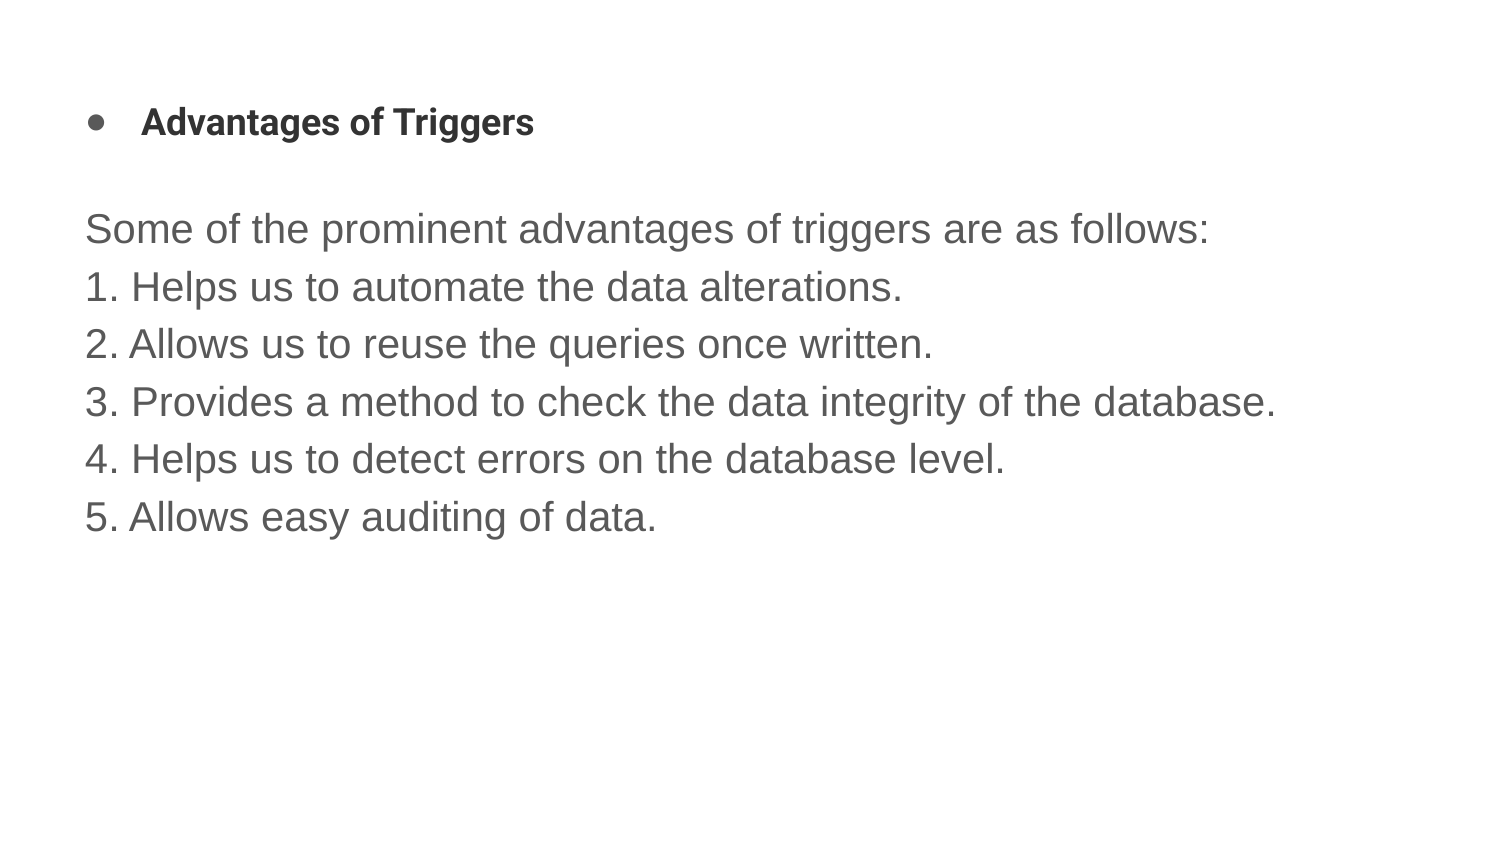

Advantages of Triggers

Some of the prominent advantages of triggers are as follows:
1. Helps us to automate the data alterations.
2. Allows us to reuse the queries once written.
3. Provides a method to check the data integrity of the database.
4. Helps us to detect errors on the database level.
5. Allows easy auditing of data.